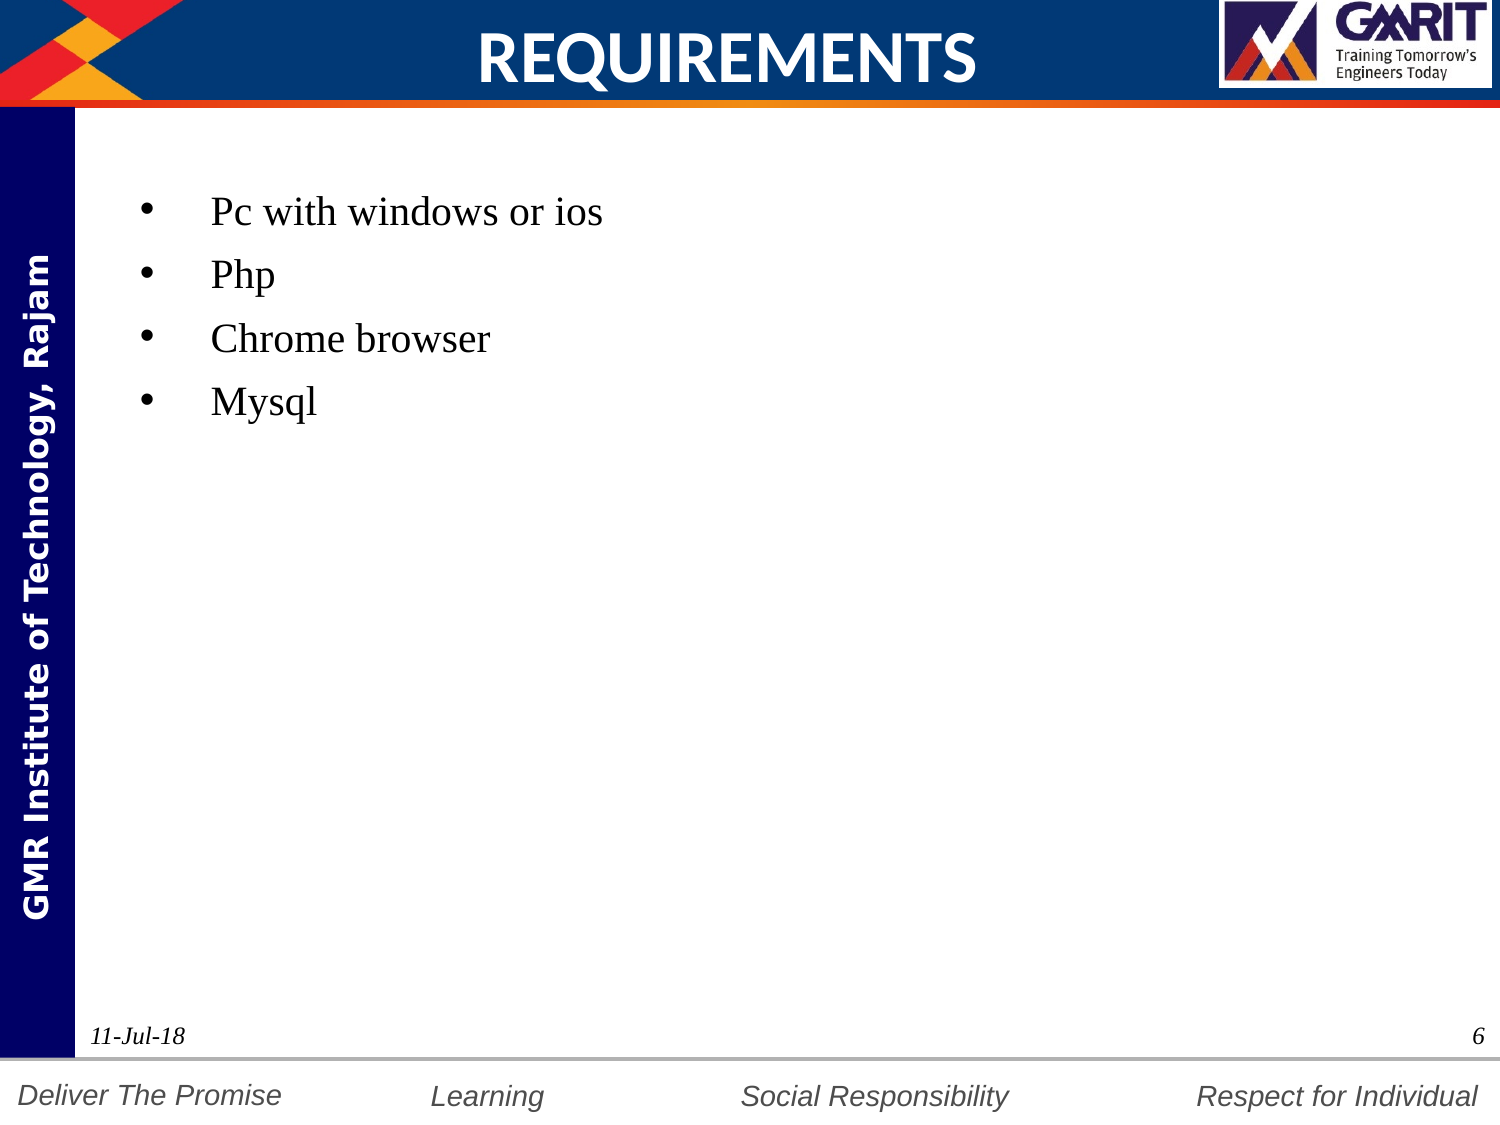

# REQUIREMENTS
Pc with windows or ios
Php
Chrome browser
Mysql

11-Jul-18
6